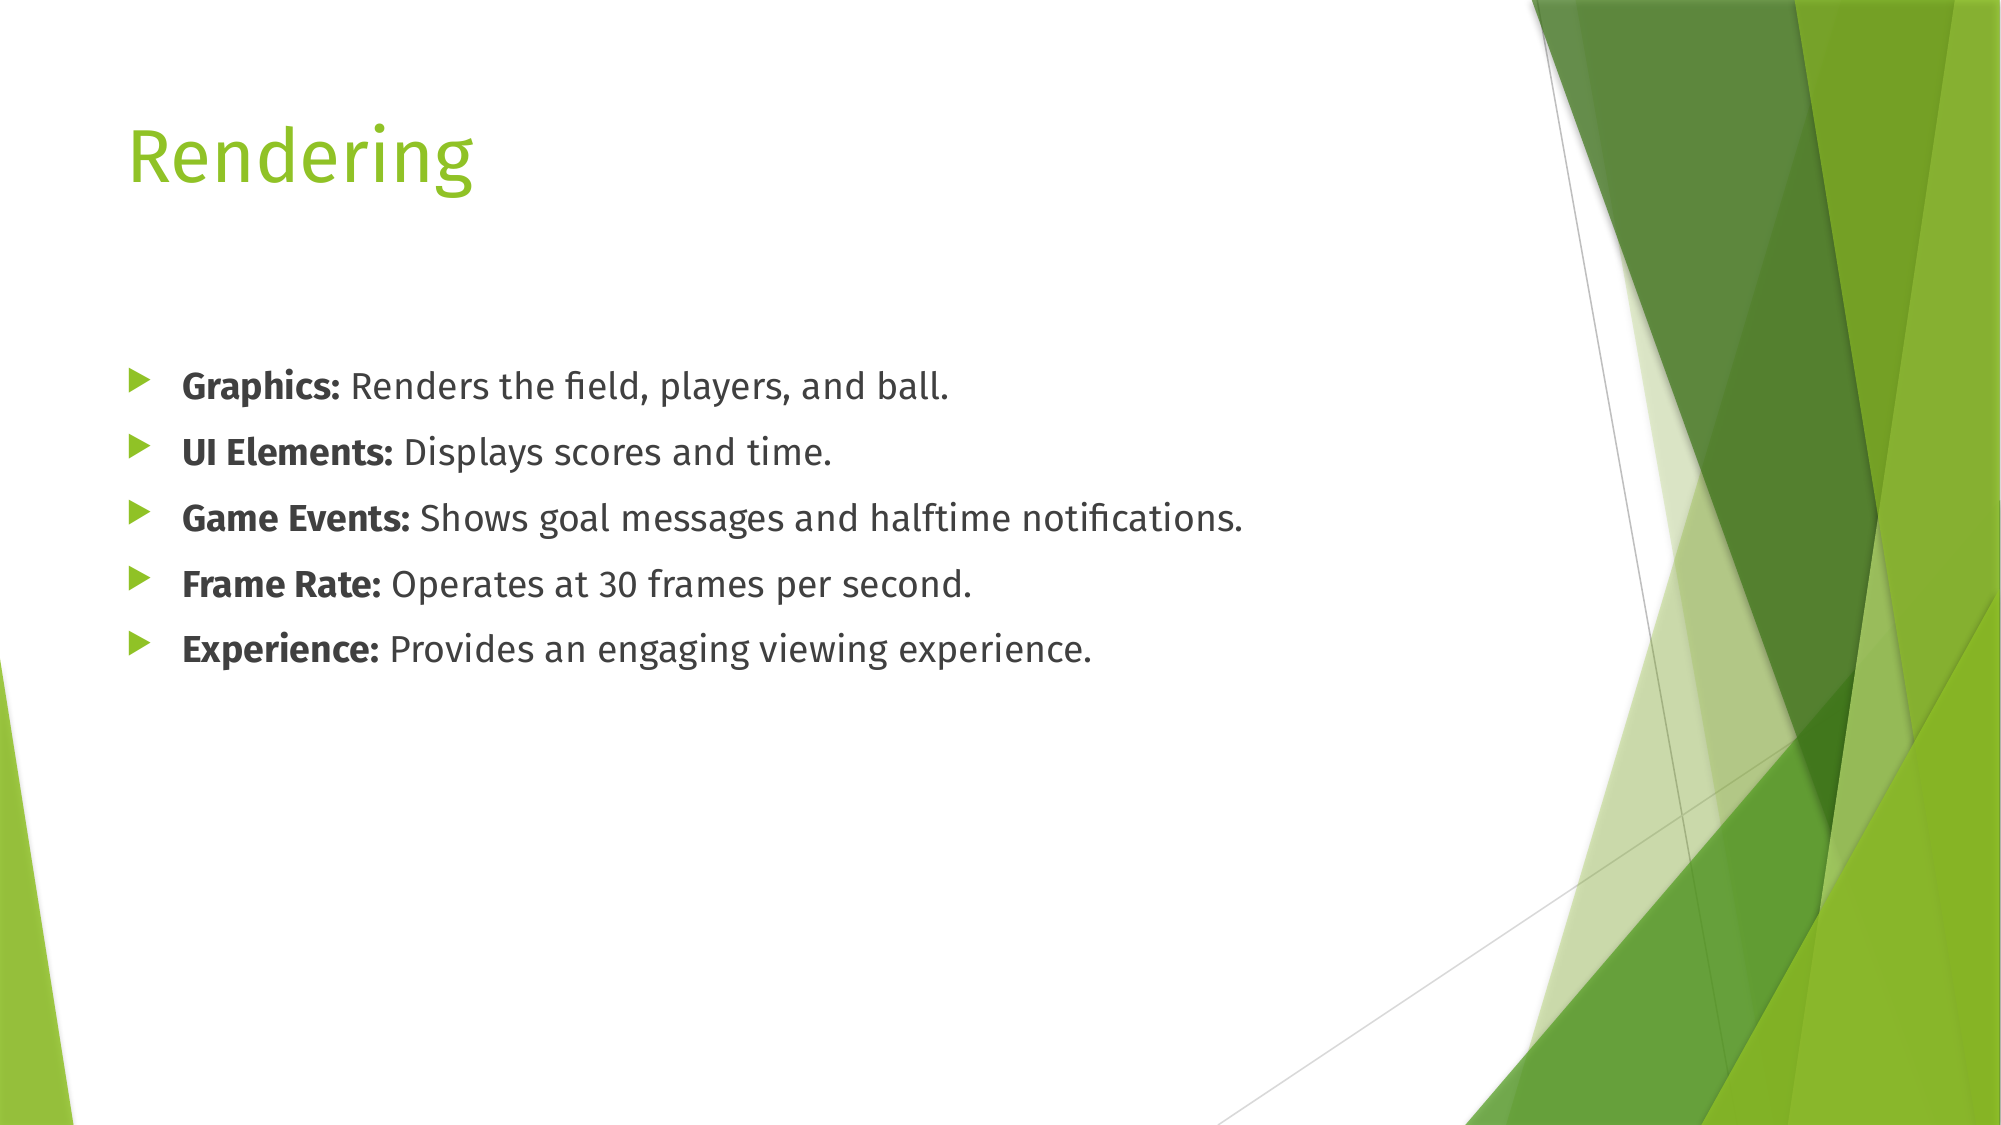

# Rendering
Graphics: Renders the field, players, and ball.
UI Elements: Displays scores and time.
Game Events: Shows goal messages and halftime notifications.
Frame Rate: Operates at 30 frames per second.
Experience: Provides an engaging viewing experience.